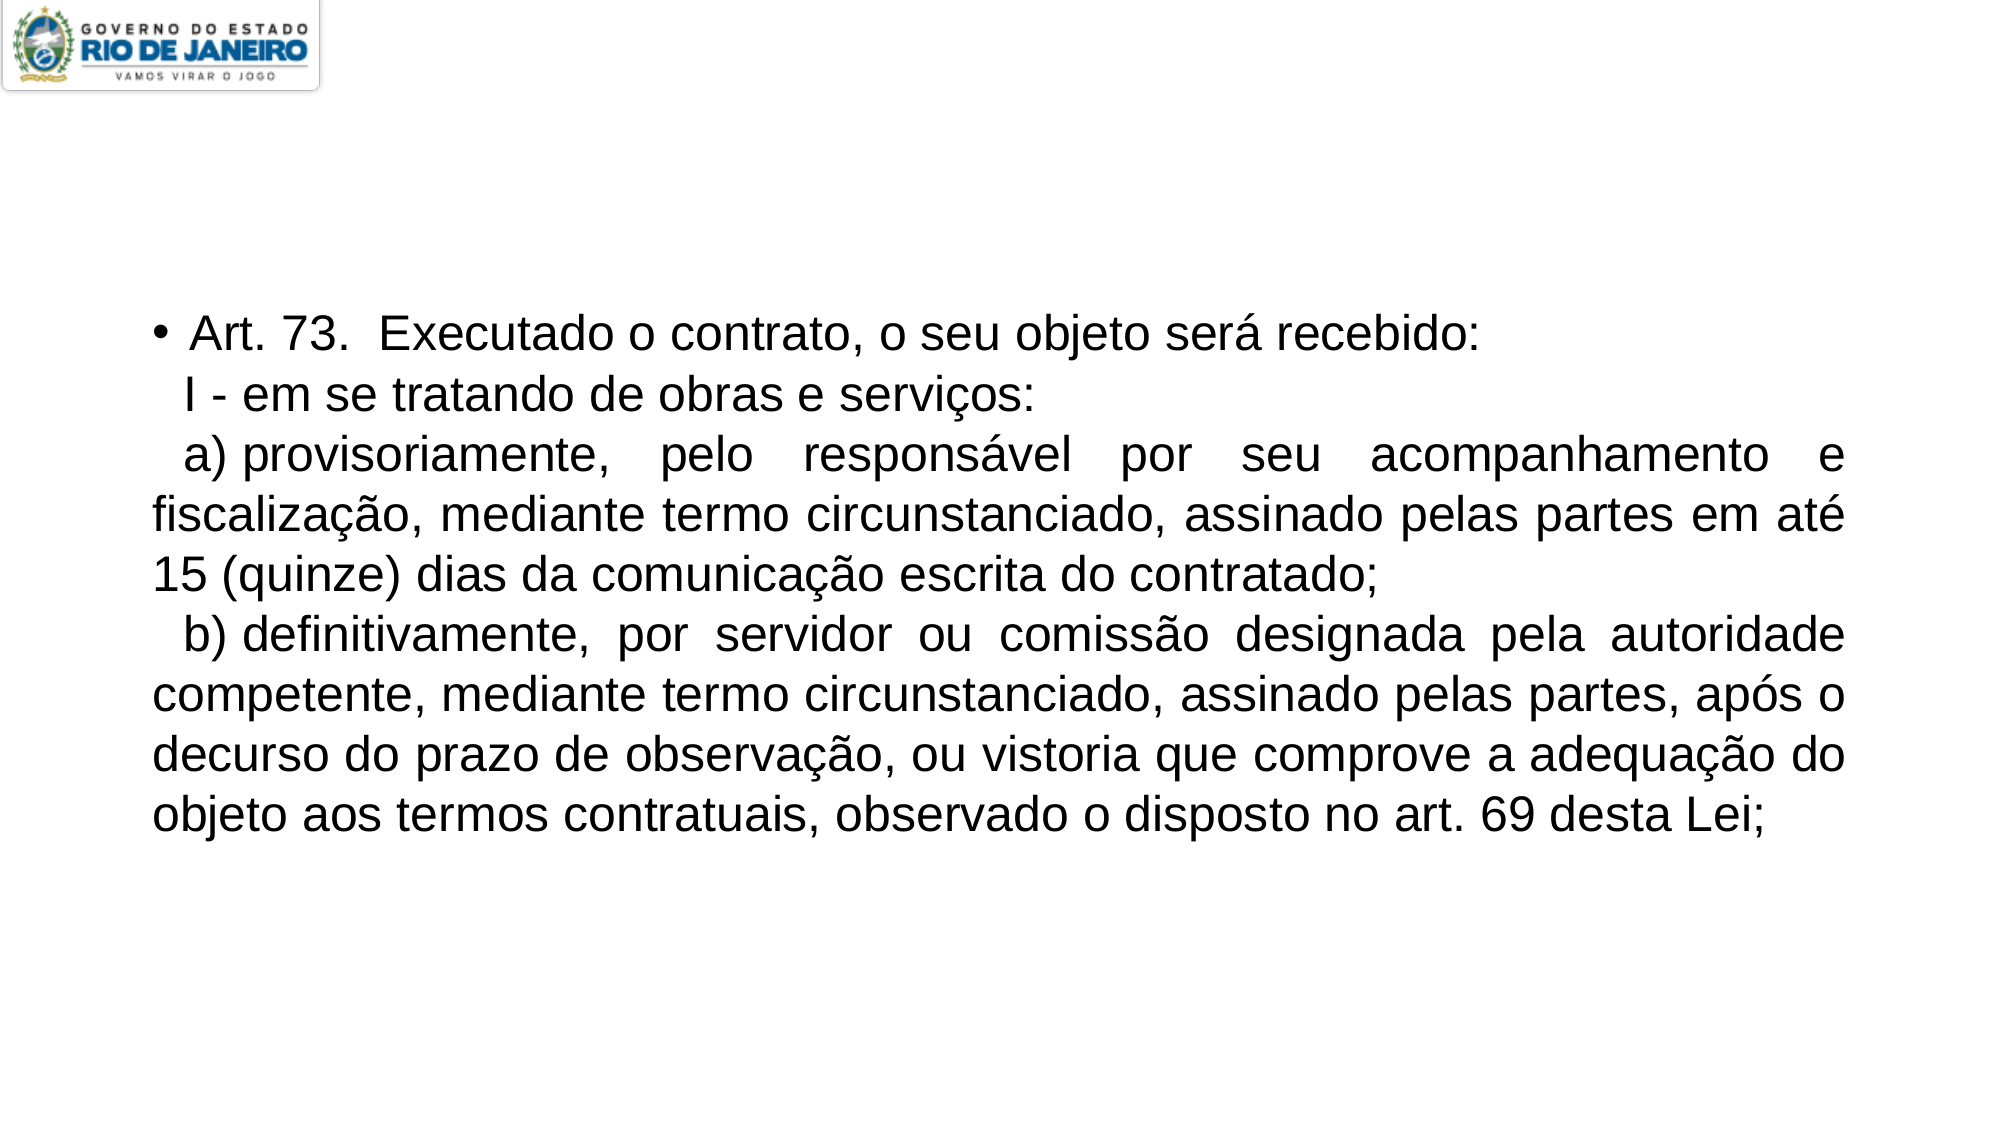

#
Art. 73.  Executado o contrato, o seu objeto será recebido:
I - em se tratando de obras e serviços:
a) provisoriamente, pelo responsável por seu acompanhamento e fiscalização, mediante termo circunstanciado, assinado pelas partes em até 15 (quinze) dias da comunicação escrita do contratado;
b) definitivamente, por servidor ou comissão designada pela autoridade competente, mediante termo circunstanciado, assinado pelas partes, após o decurso do prazo de observação, ou vistoria que comprove a adequação do objeto aos termos contratuais, observado o disposto no art. 69 desta Lei;